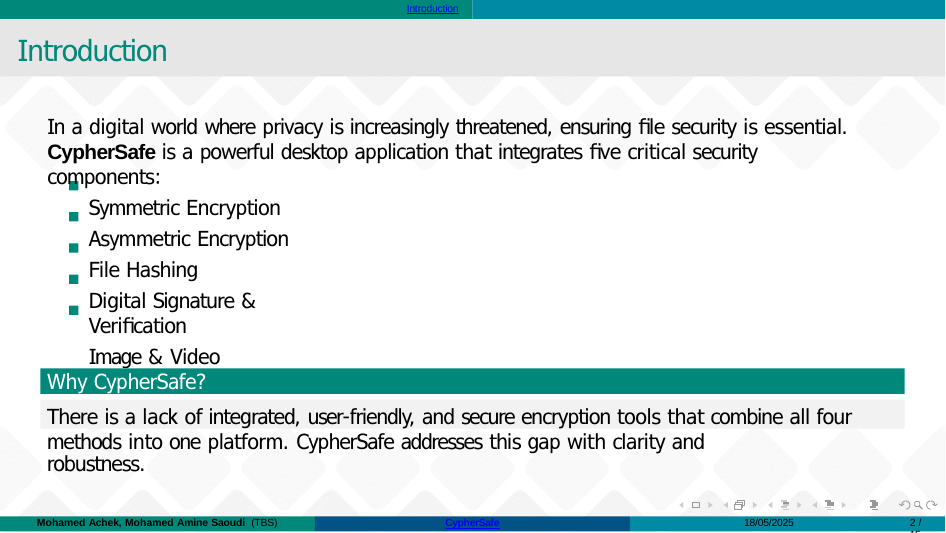

Introduction
# Introduction
In a digital world where privacy is increasingly threatened, ensuring file security is essential.
CypherSafe is a powerful desktop application that integrates five critical security components:
Symmetric Encryption Asymmetric Encryption File Hashing
Digital Signature & Verification
Image & Video Encryption/Decryption

Why CypherSafe?
There is a lack of integrated, user-friendly, and secure encryption tools that combine all four
methods into one platform. CypherSafe addresses this gap with clarity and robustness.

Mohamed Achek, Mohamed Amine Saoudi (TBS)
CypherSafe
18/05/2025
2 / 15